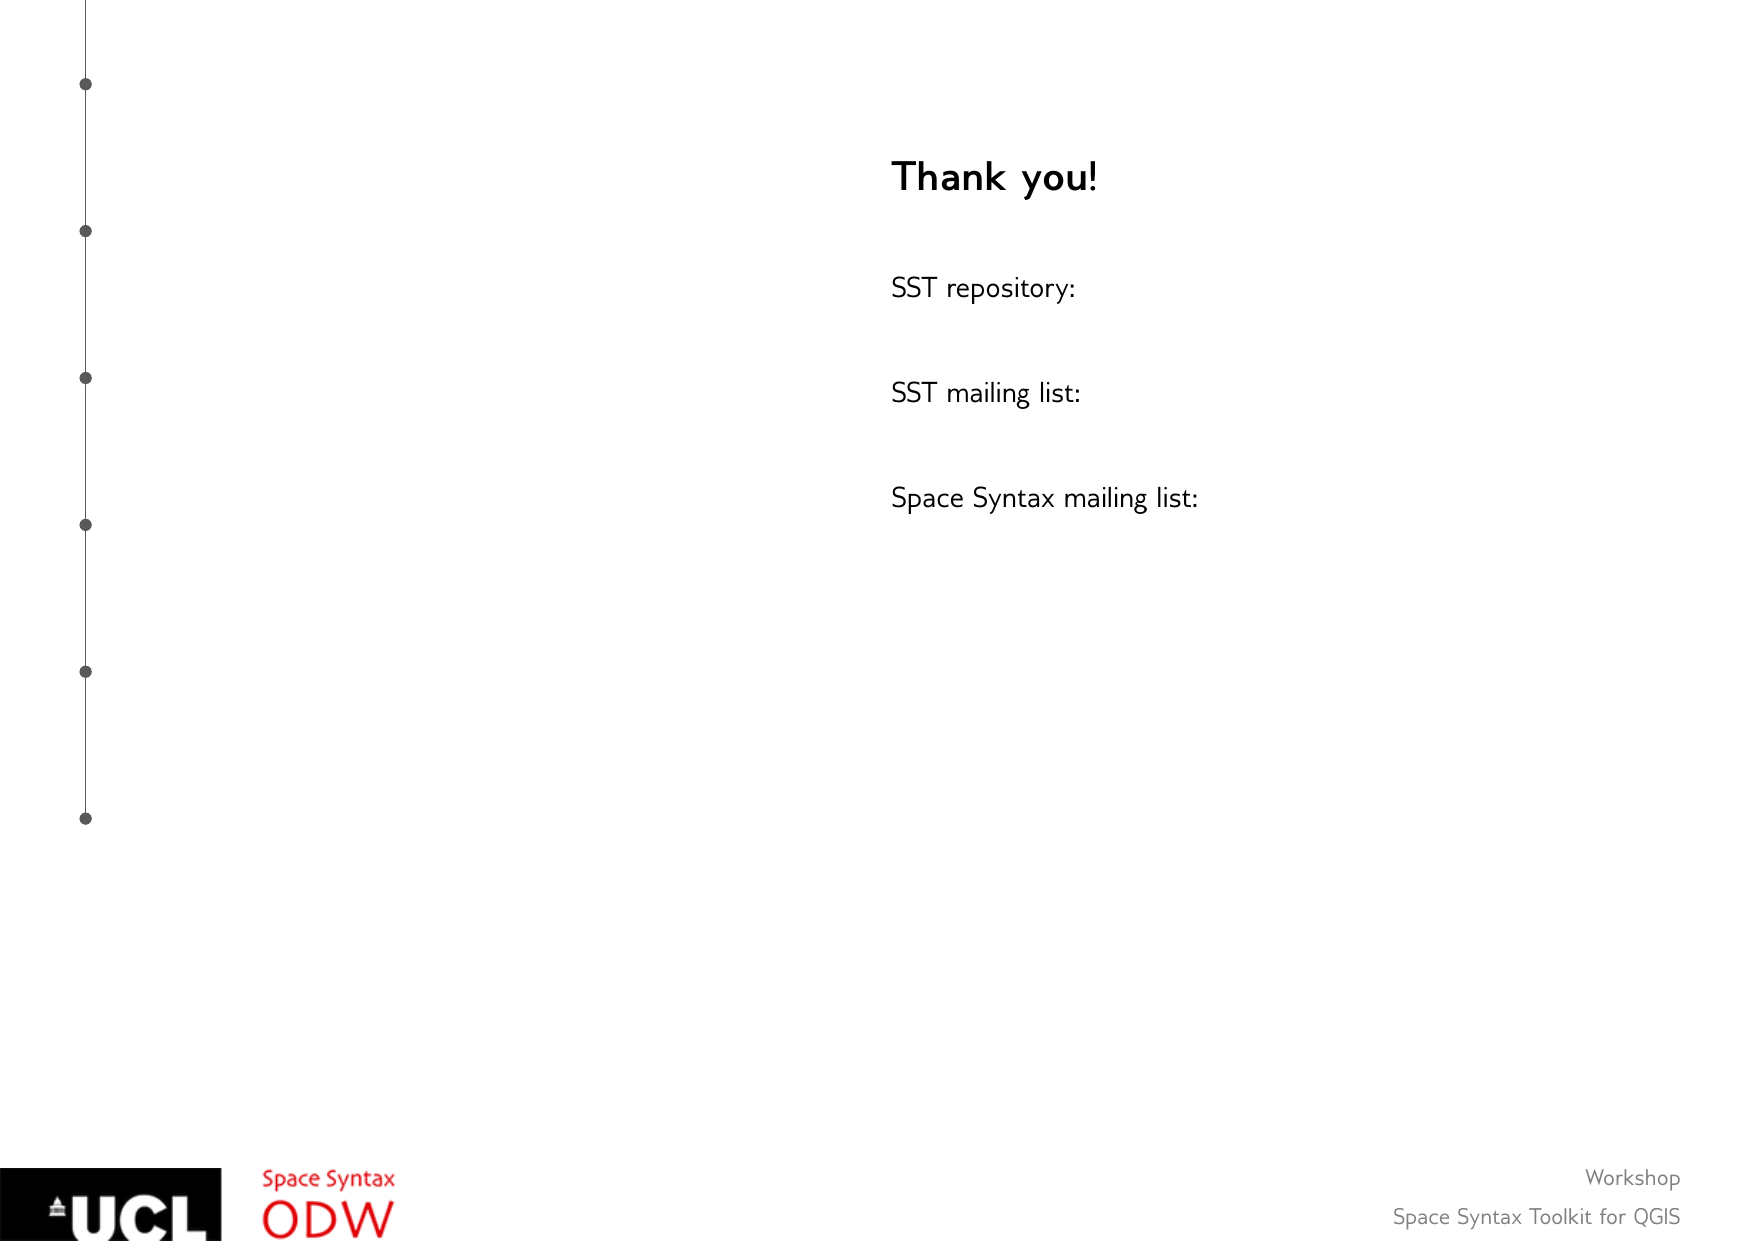

Thank you!

SST repository:

SST mailing list:

Space Syntax mailing list: